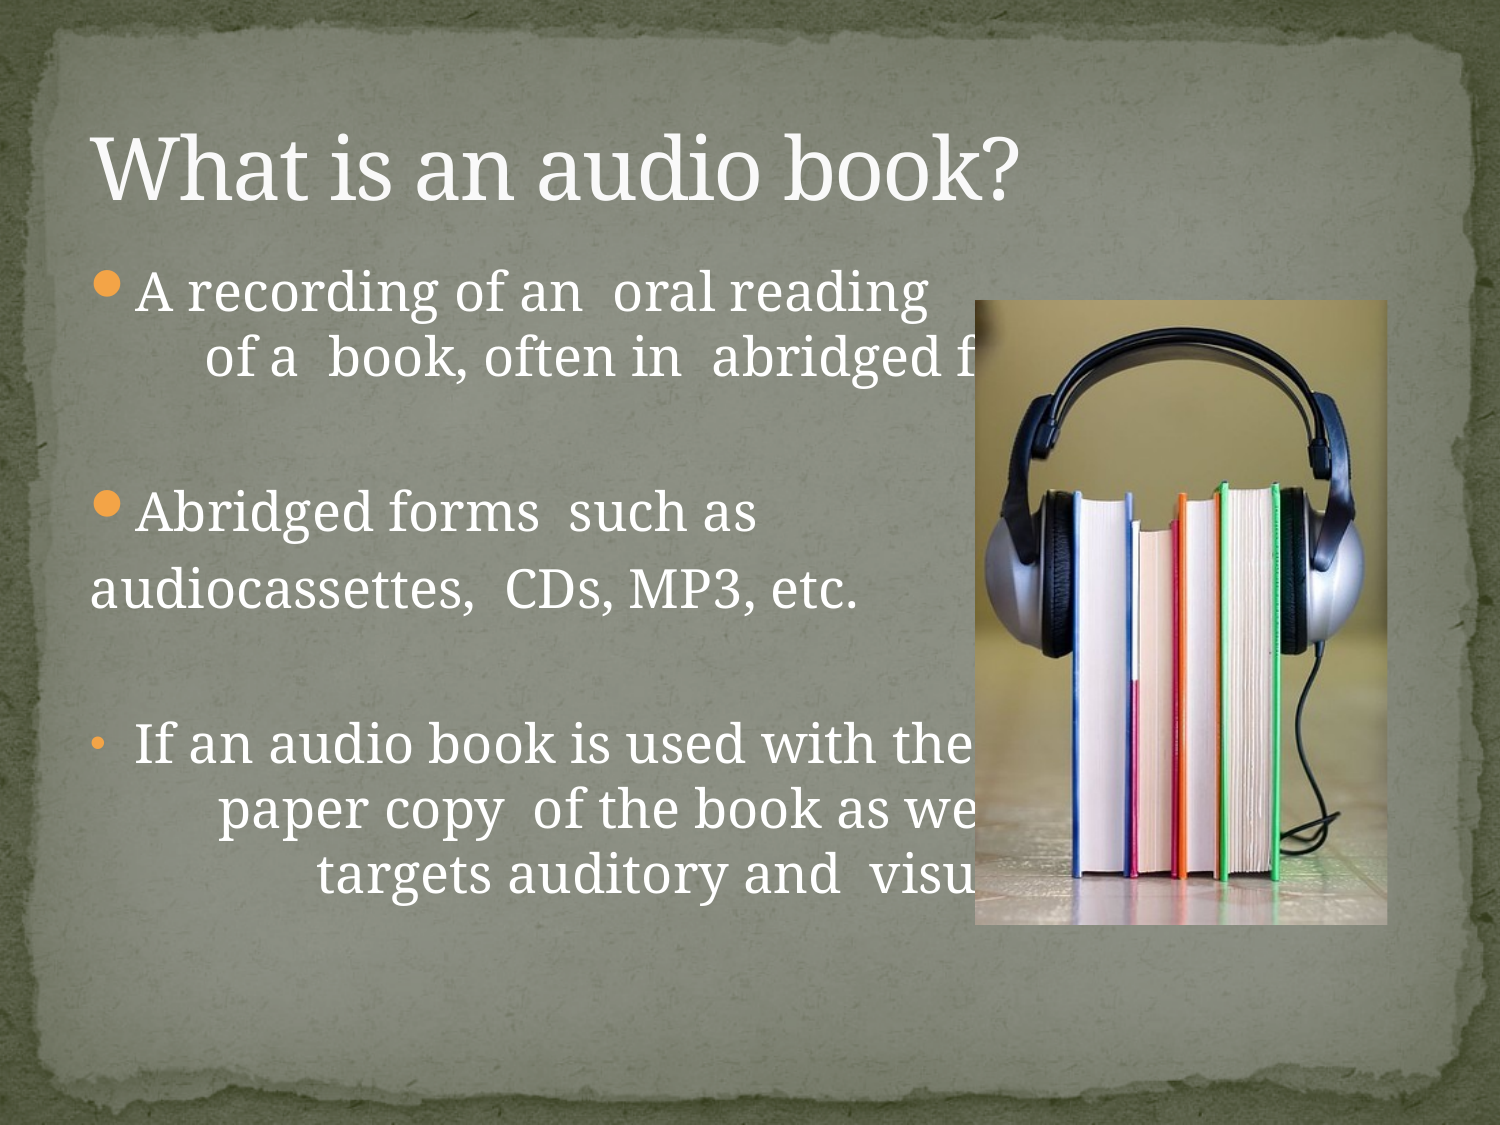

# What is an audio book?
A recording of an  oral reading                                        of a  book, often in  abridged form.

Abridged forms  such as
audiocassettes,  CDs, MP3, etc.

If an audio book is used with the                                      paper copy  of the book as well it                                      targets auditory and  visual learners.